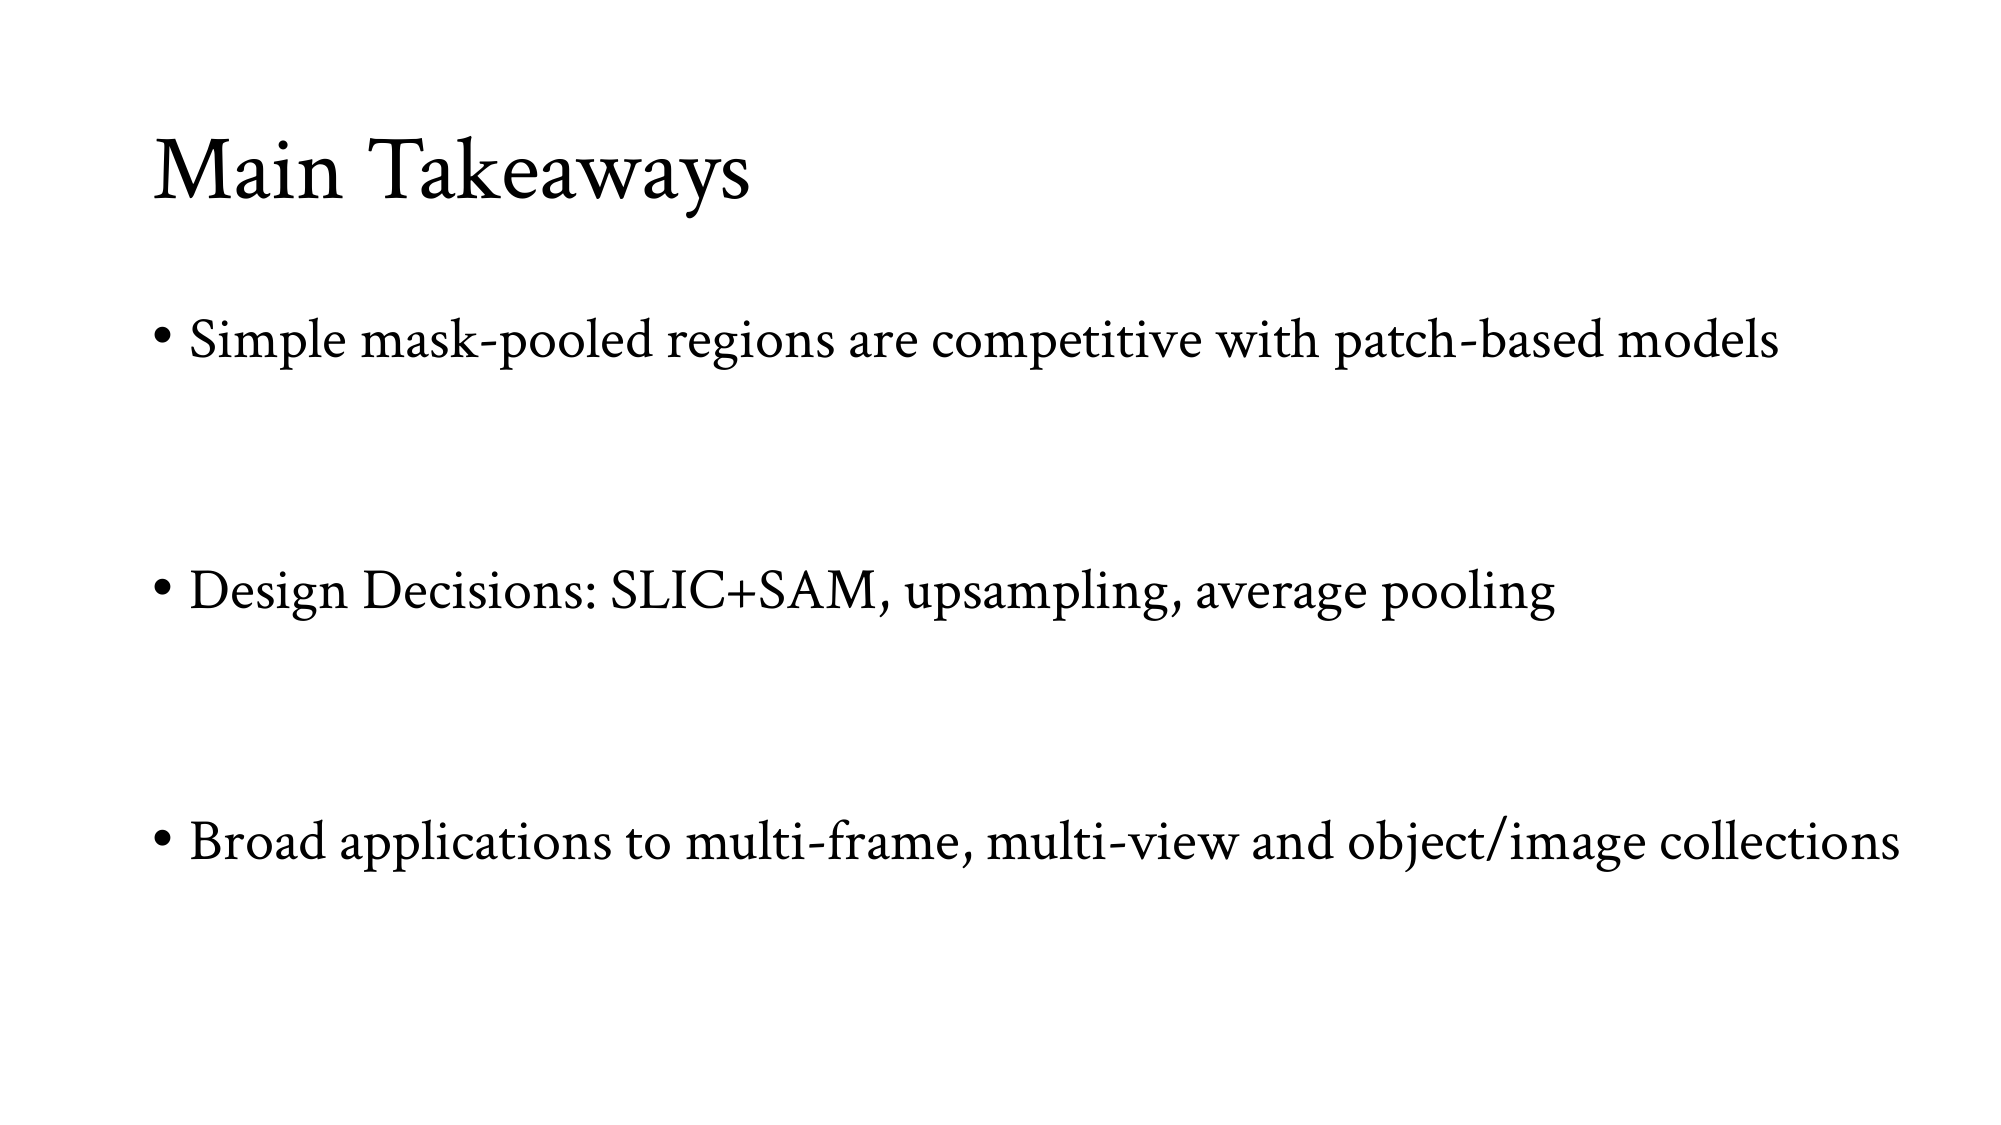

# Main Takeaways
Simple mask-pooled regions are competitive with patch-based models

Design Decisions: SLIC+SAM, upsampling, average pooling

Broad applications to multi-frame, multi-view and object/image collections